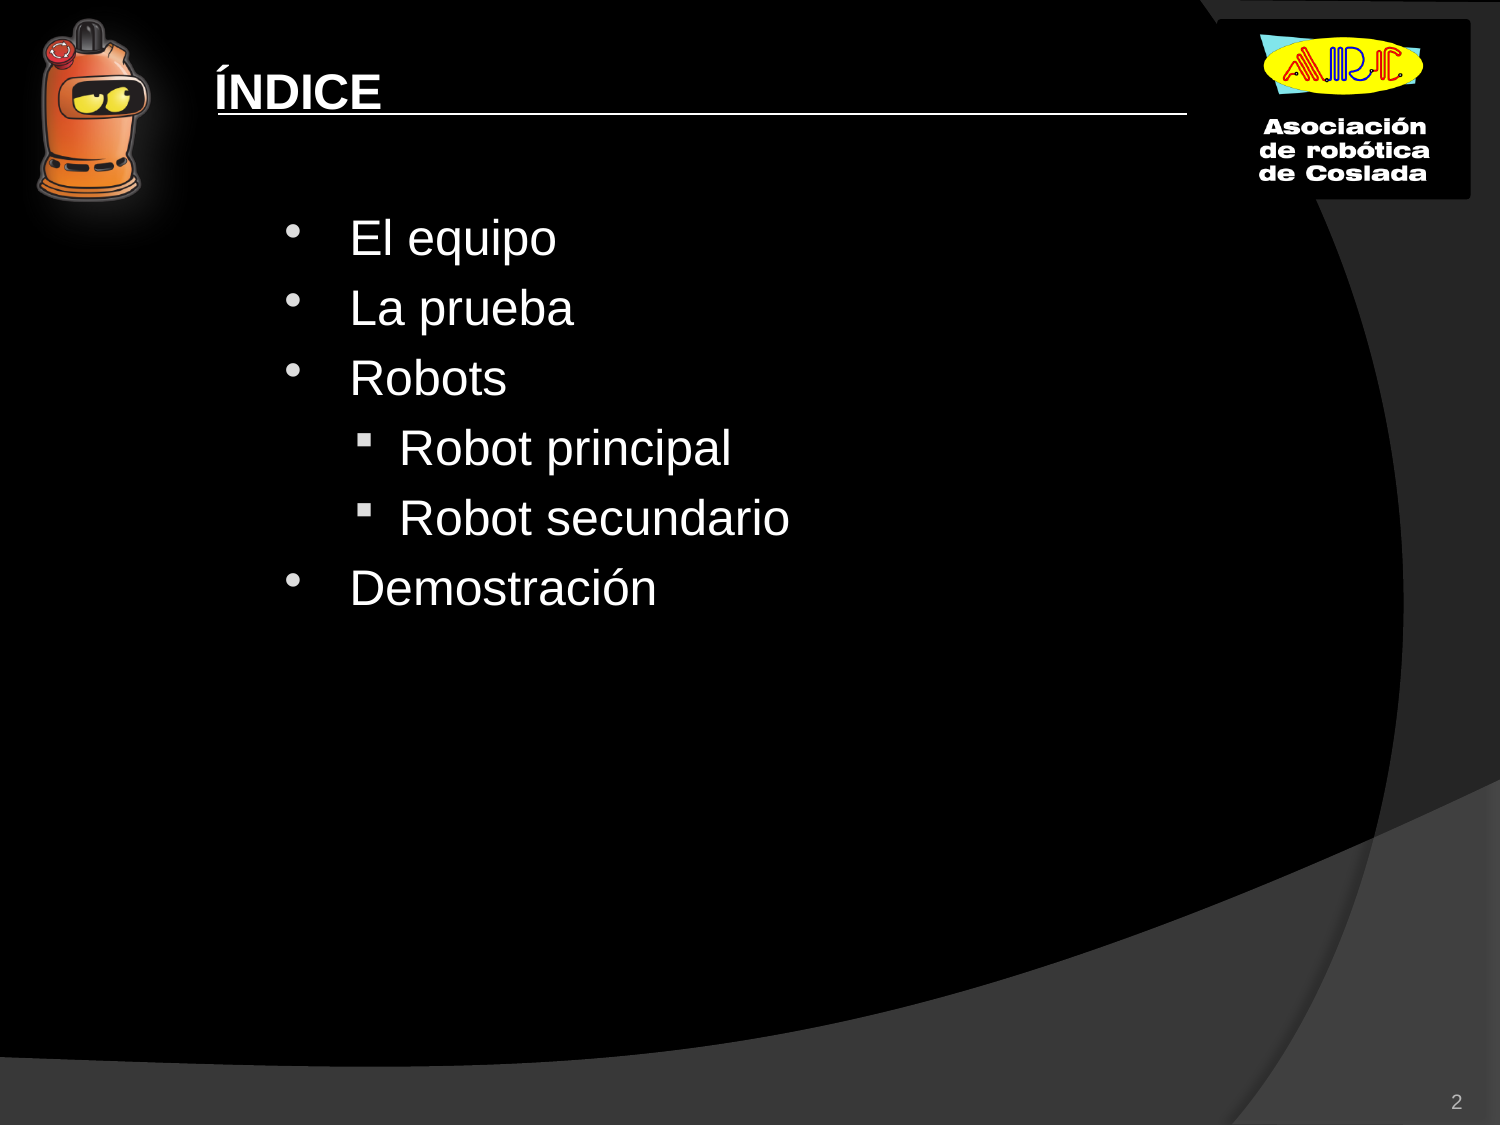

# ÍNDICE
El equipo
La prueba
Robots
Robot principal
Robot secundario
Demostración
2